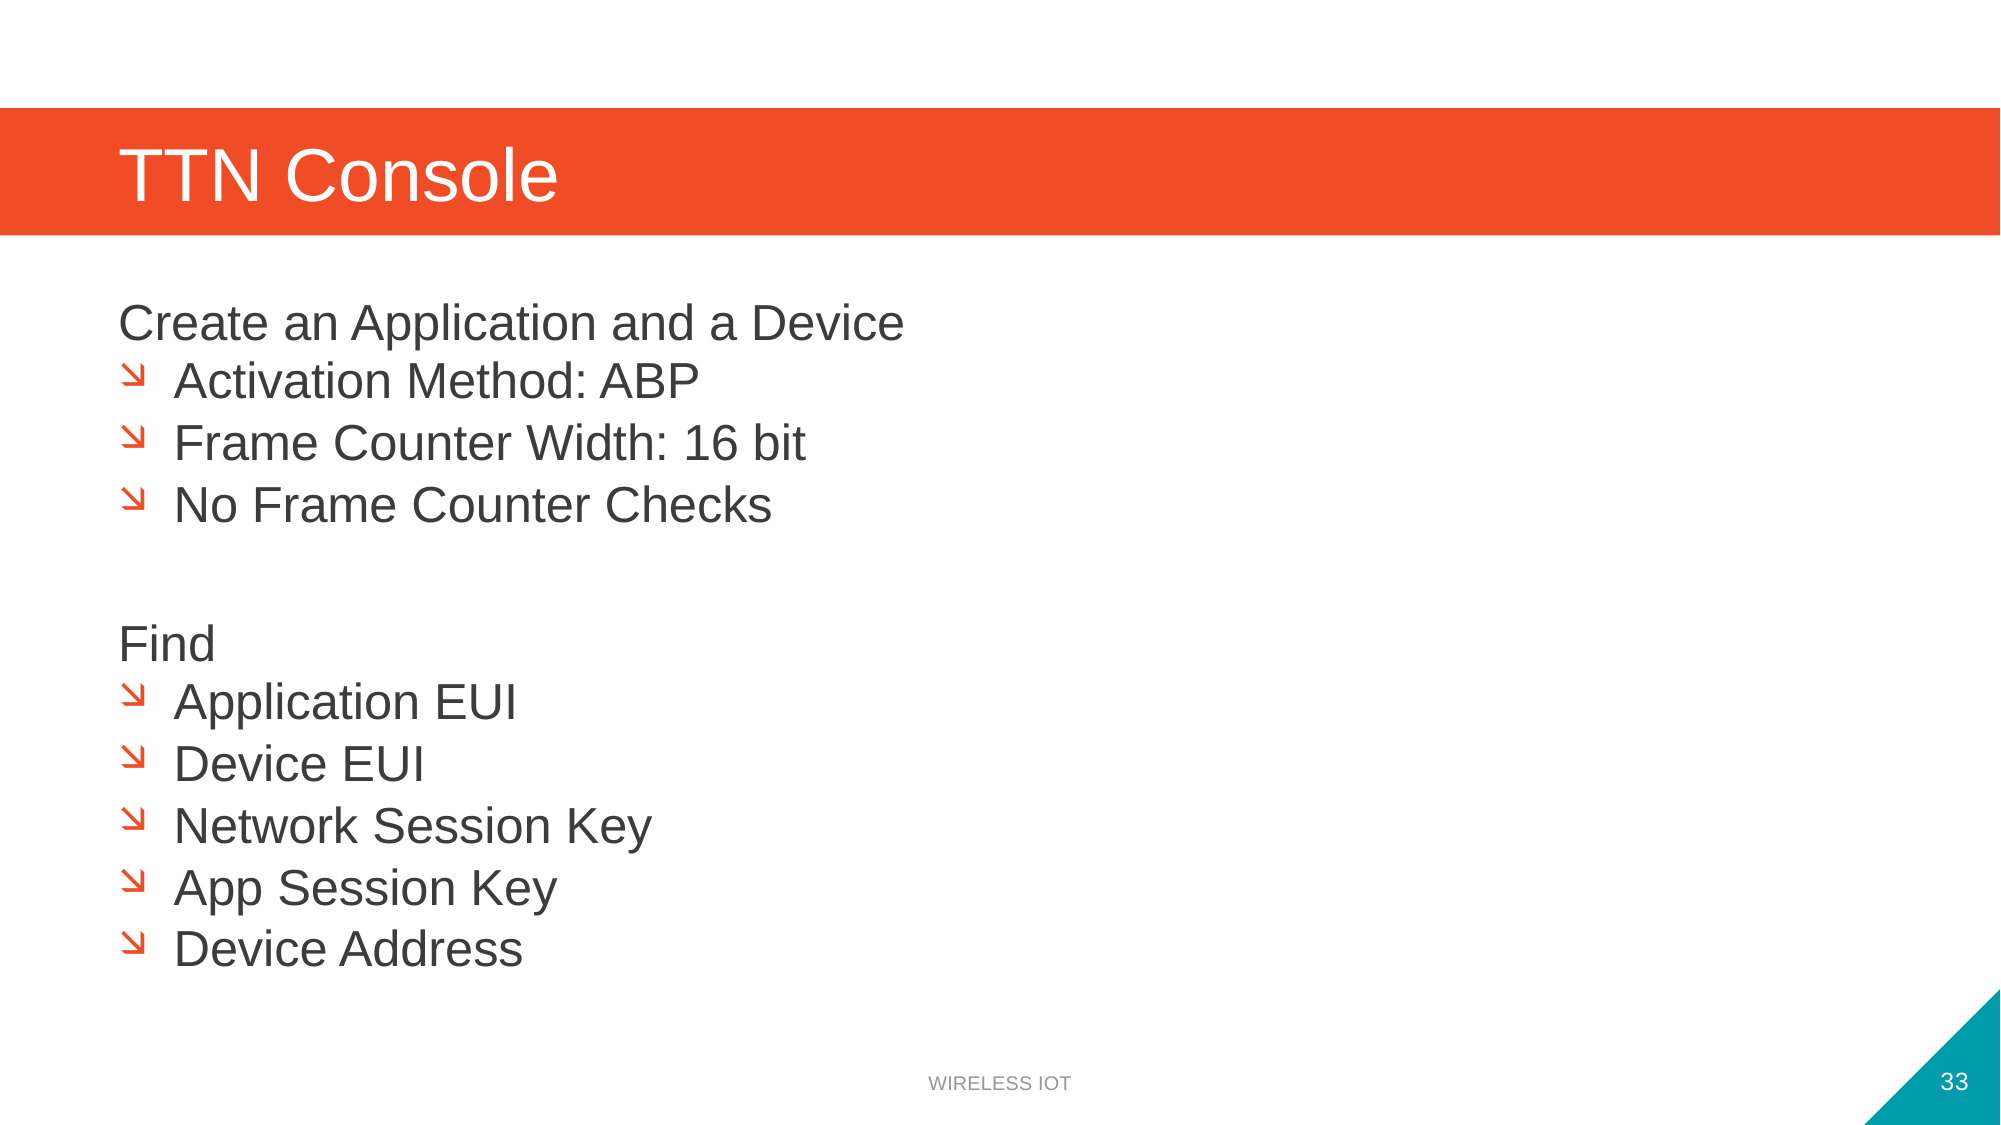

# TTN Console
Create an Application and a Device
Activation Method: ABP
Frame Counter Width: 16 bit
No Frame Counter Checks

Find
Application EUI
Device EUI
Network Session Key
App Session Key
Device Address
33
Wireless IoT